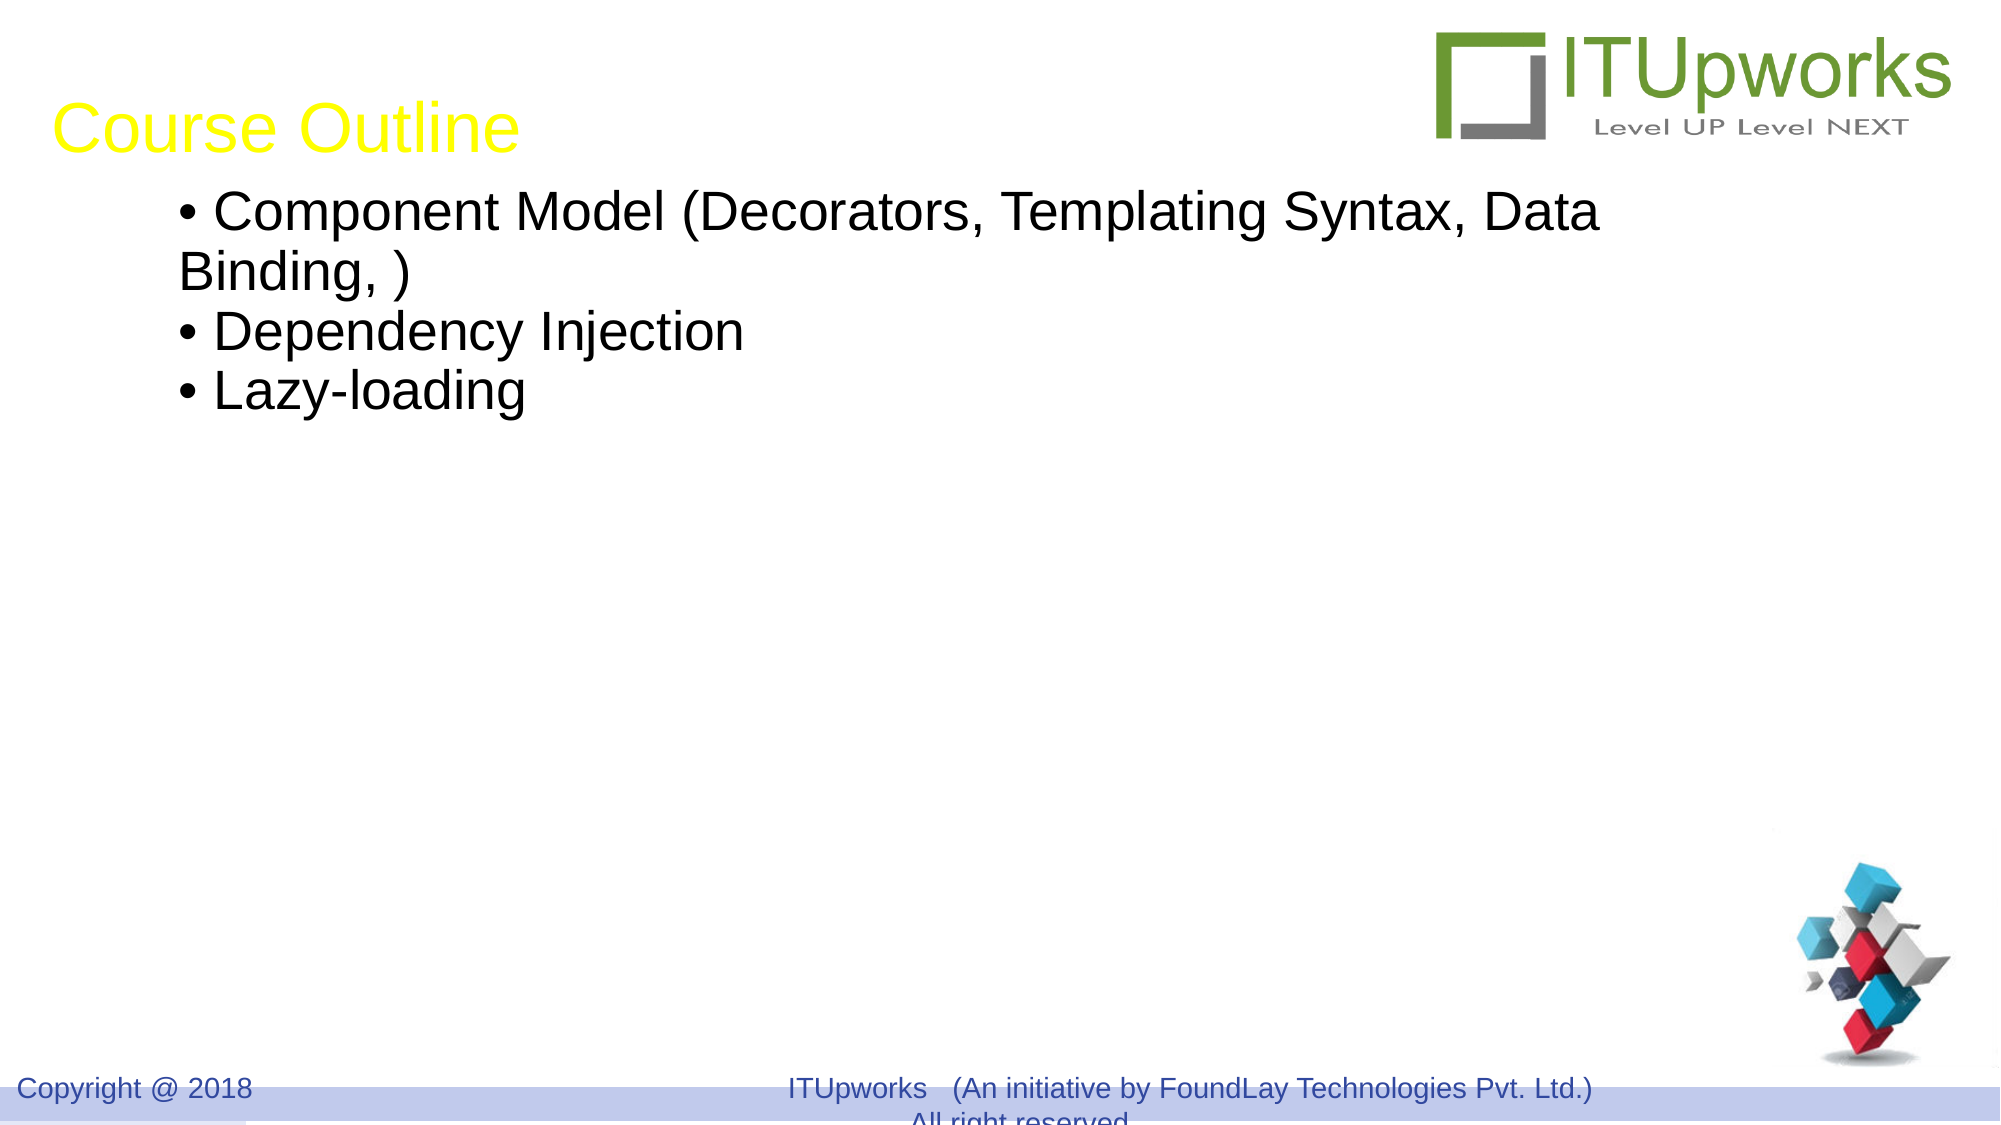

# Course Outline
• Component Model (Decorators, Templating Syntax, Data Binding, )
• Dependency Injection
• Lazy-loading